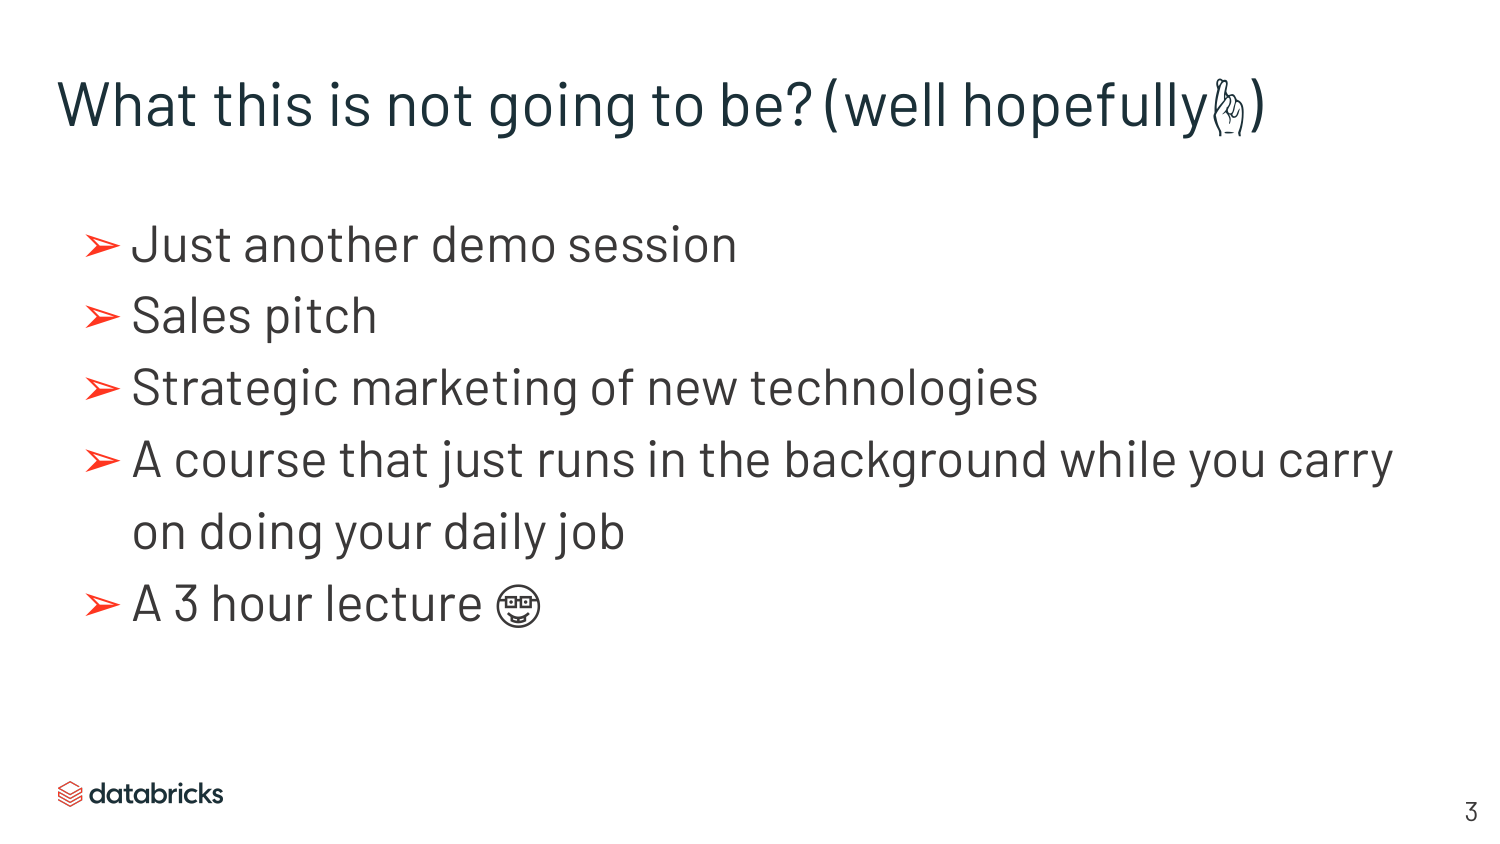

# What this is not going to be? (well hopefully🤞)
Just another demo session
Sales pitch
Strategic marketing of new technologies
A course that just runs in the background while you carry on doing your daily job
A 3 hour lecture 🤓
3